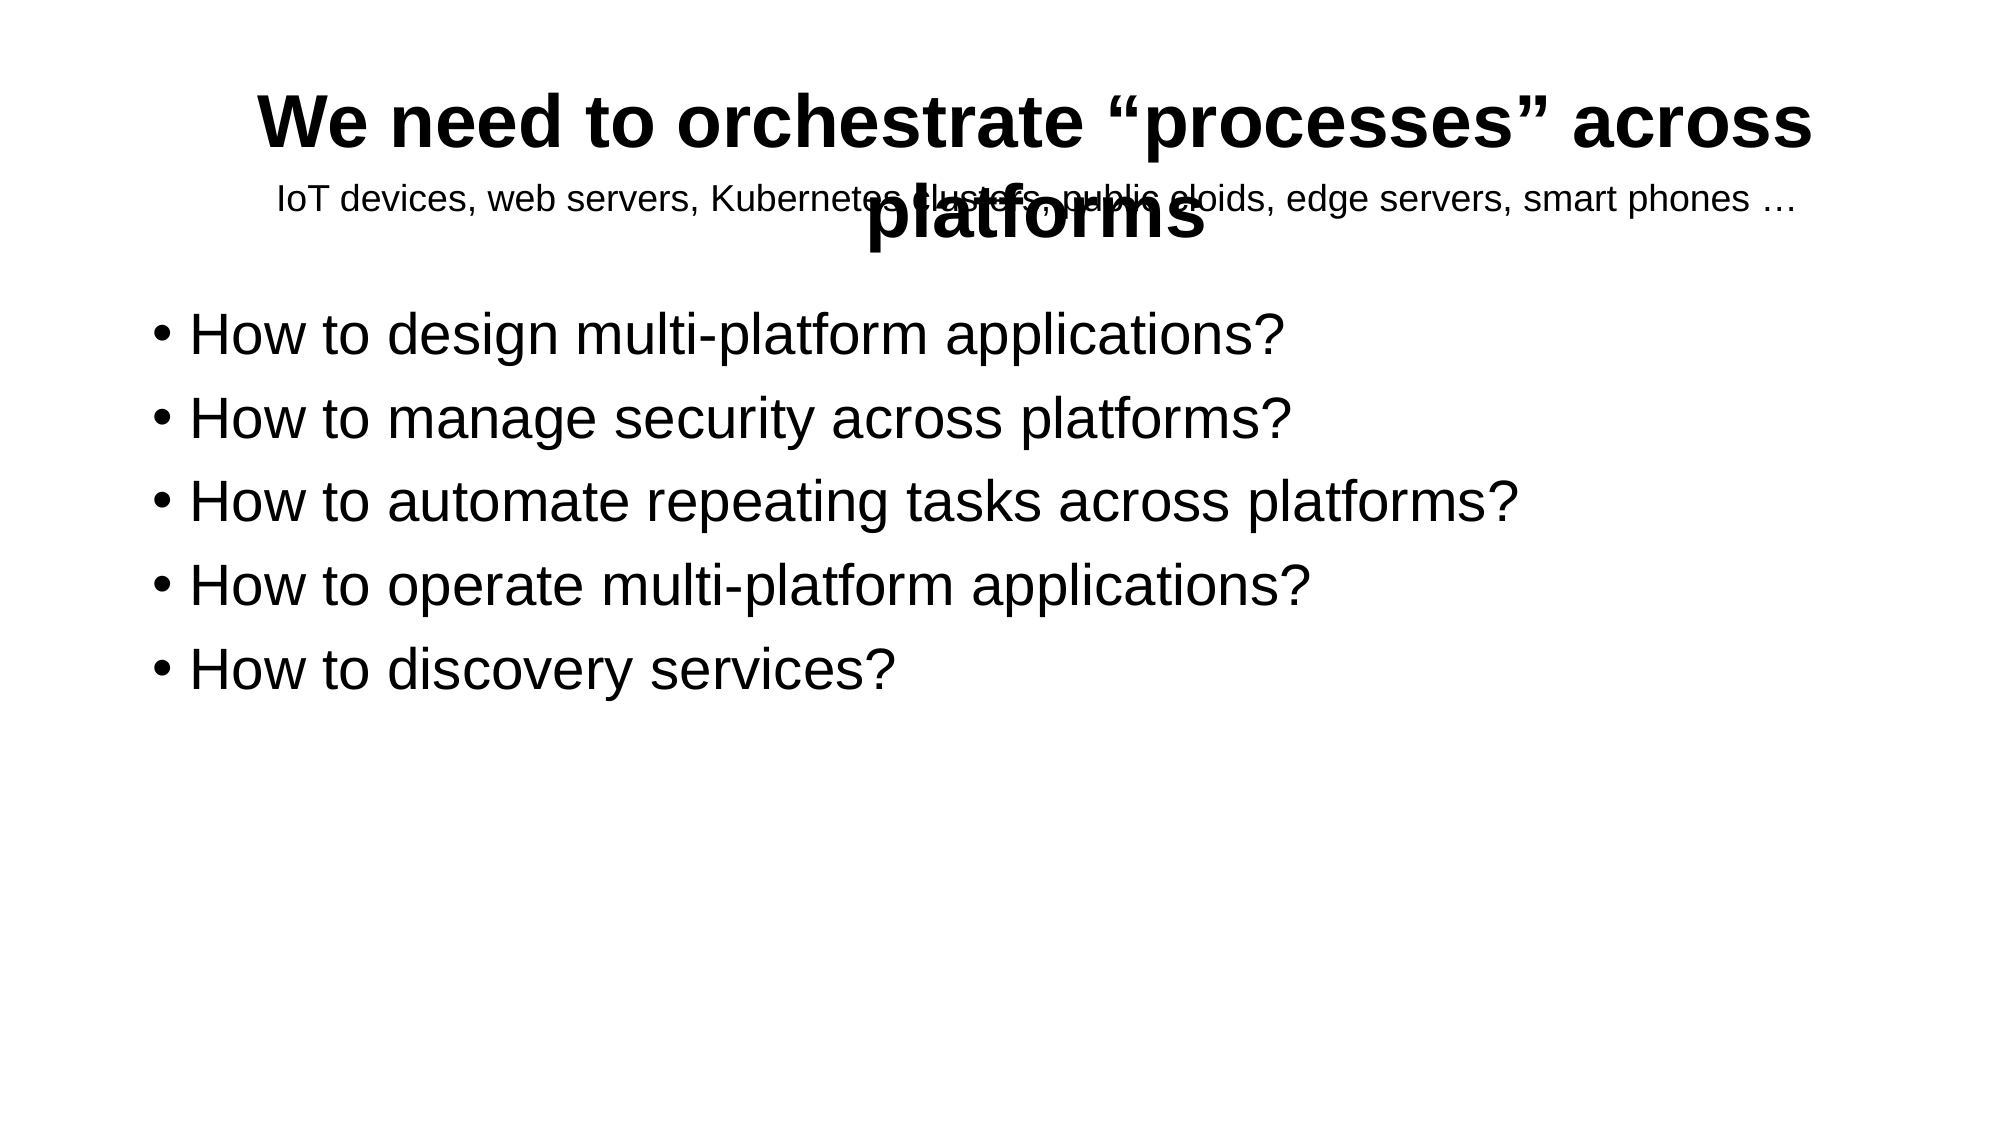

We need to orchestrate “processes” across platforms
IoT devices, web servers, Kubernetes clusters, public cloids, edge servers, smart phones …

How to design multi-platform applications?
How to manage security across platforms?
How to automate repeating tasks across platforms?
How to operate multi-platform applications?
How to discovery services?